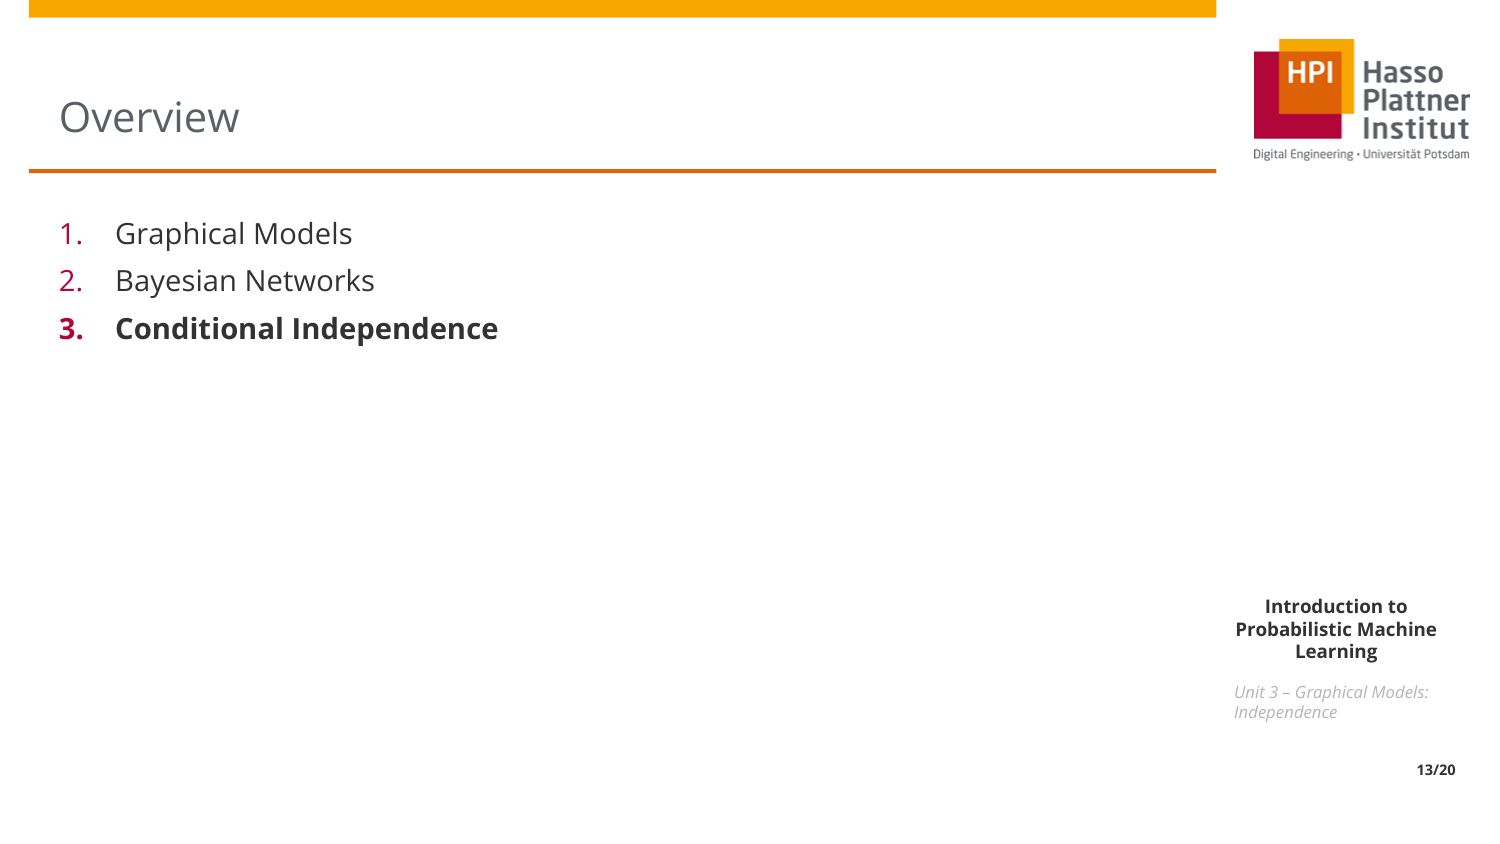

# Overview
Graphical Models
Bayesian Networks
Conditional Independence